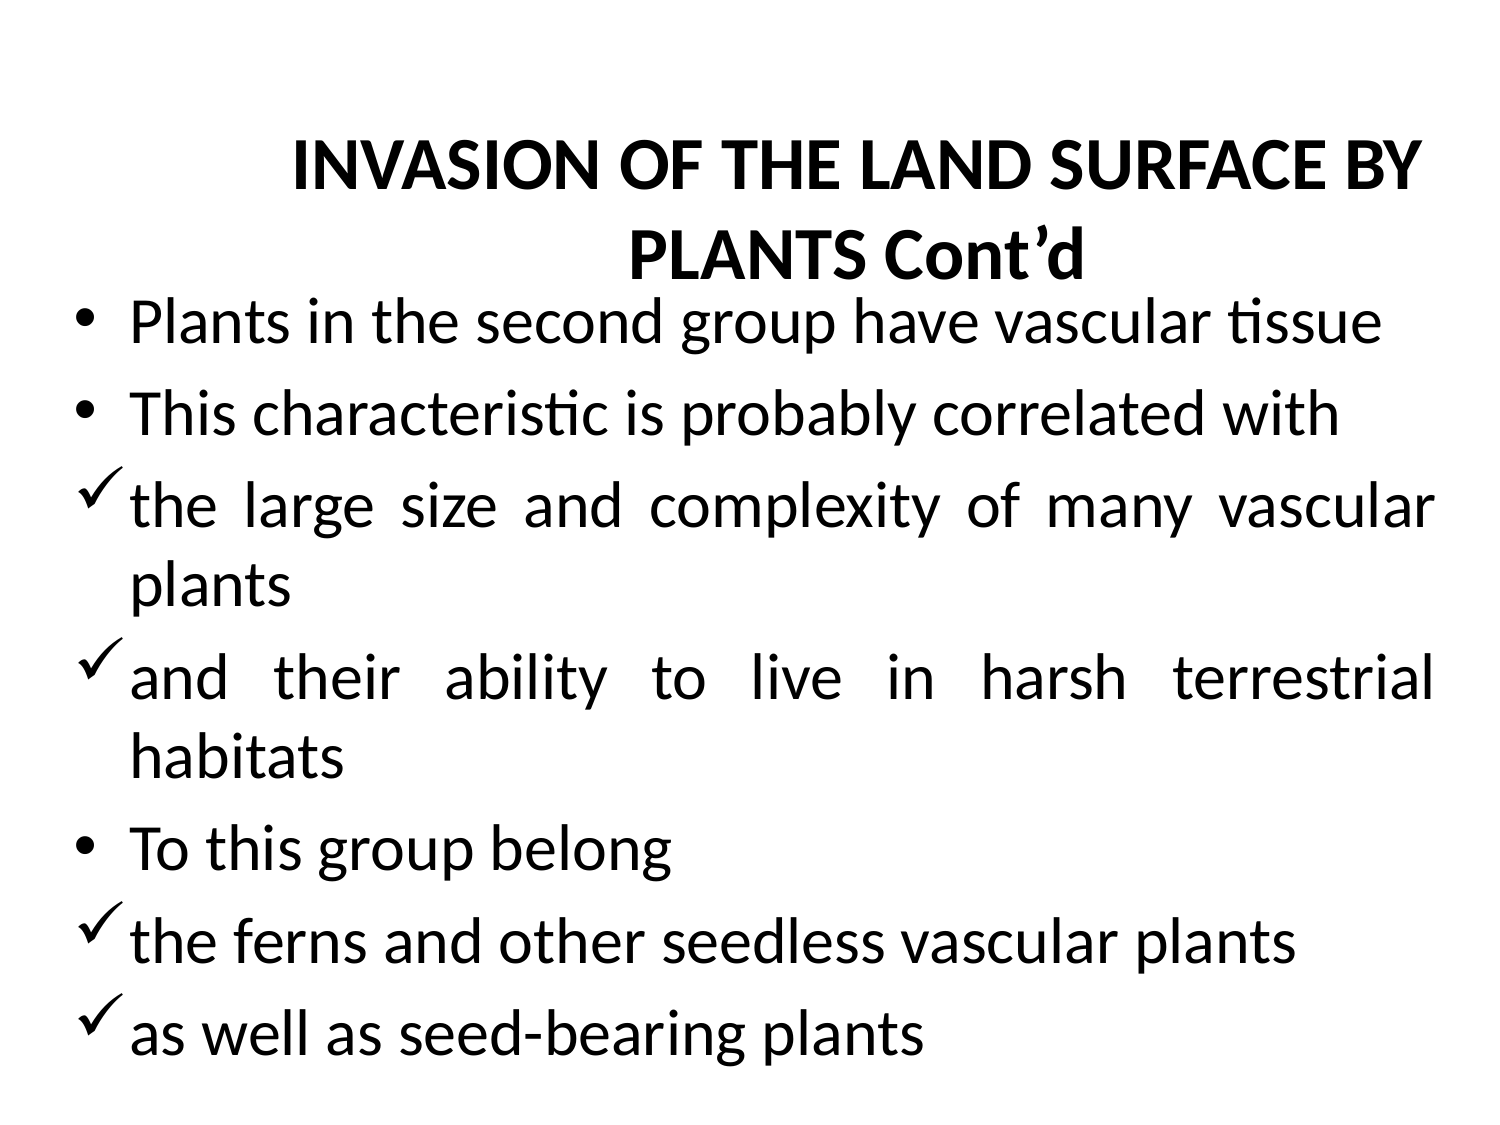

# INVASION OF THE LAND SURFACE BY PLANTS Cont’d
Plants in the second group have vascular tissue
This characteristic is probably correlated with
the large size and complexity of many vascular plants
and their ability to live in harsh terrestrial habitats
To this group belong
the ferns and other seedless vascular plants
as well as seed-bearing plants